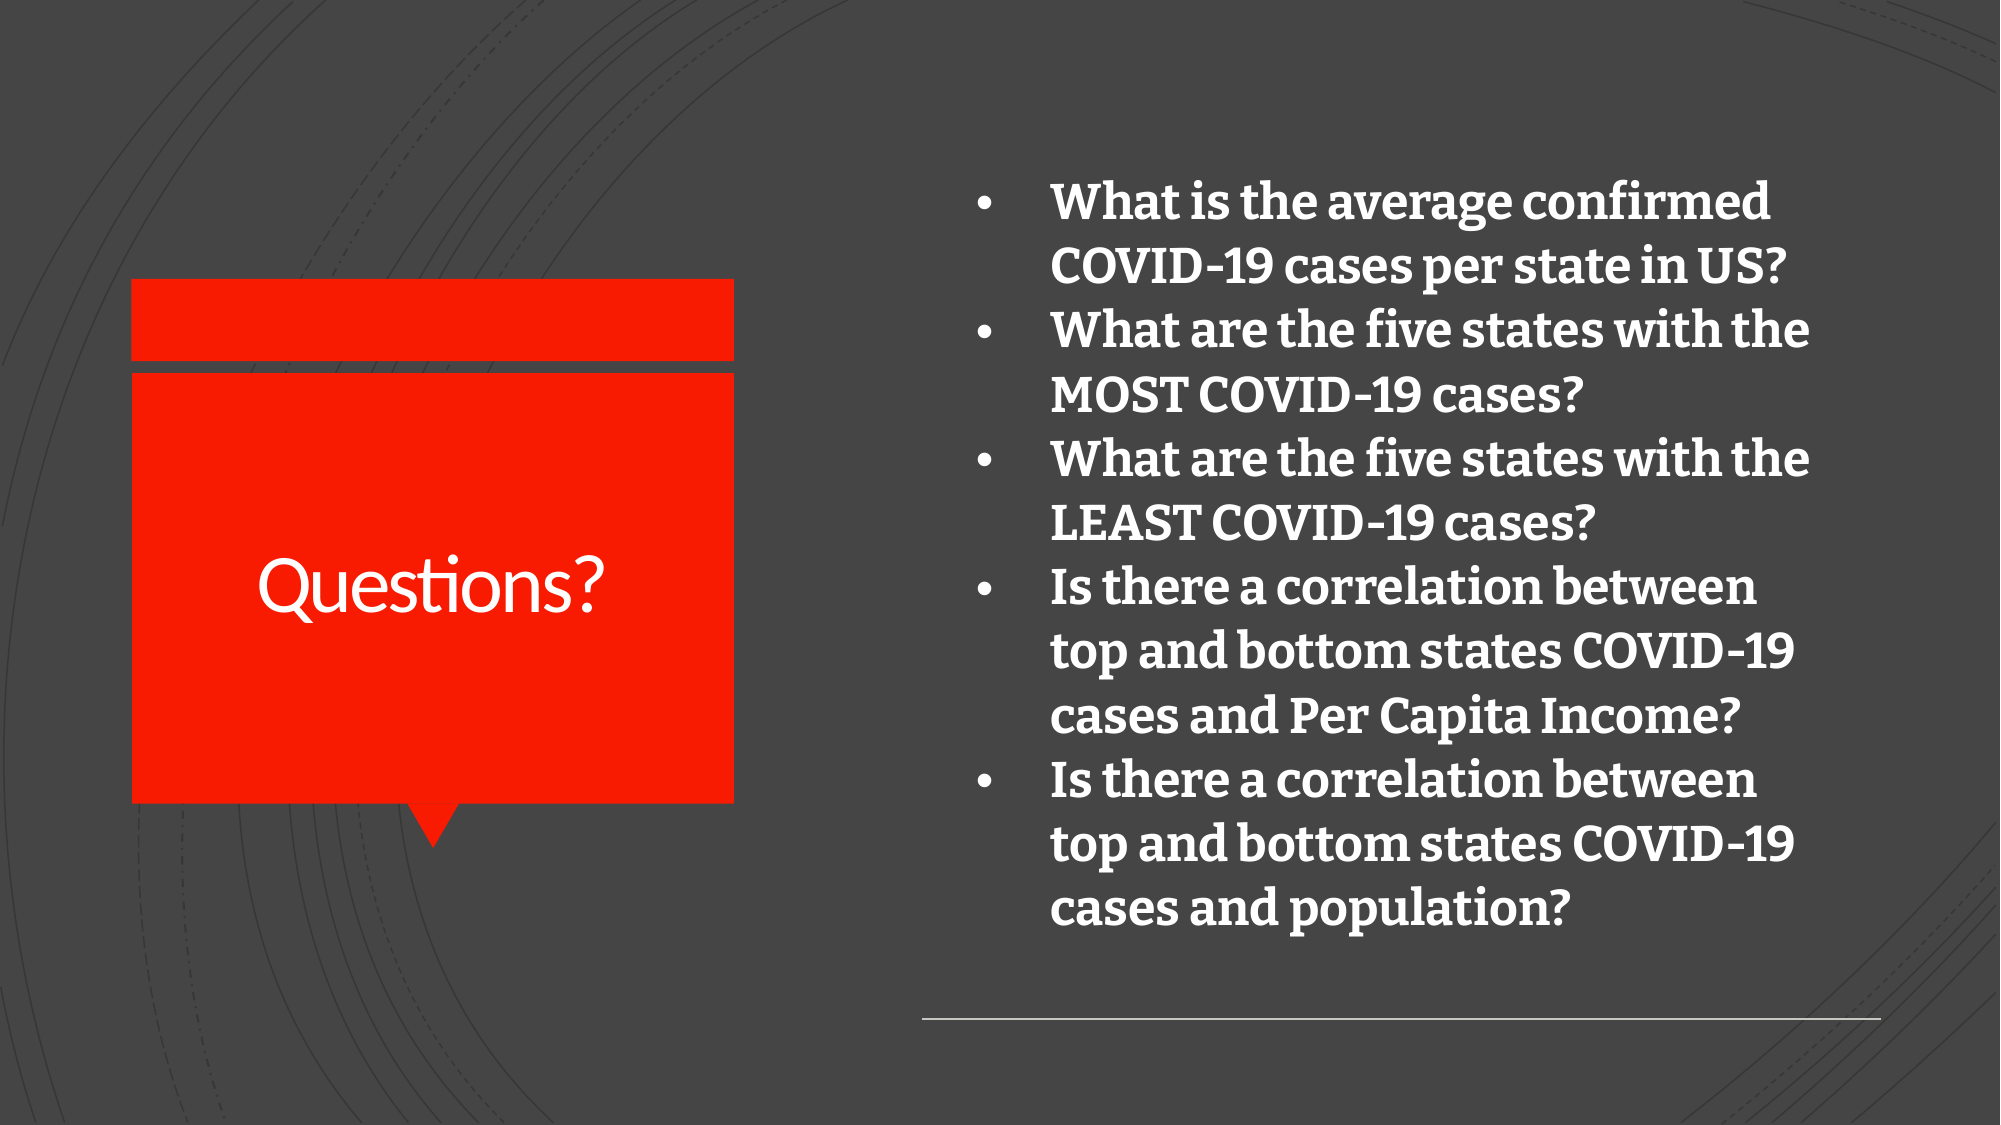

| What is the average confirmed COVID-19 cases per state in US? What are the five states with the MOST COVID-19 cases? What are the five states with the LEAST COVID-19 cases? Is there a correlation between top and bottom states COVID-19 cases and Per Capita Income? Is there a correlation between top and bottom states COVID-19 cases and population? |
| --- |
# Questions?